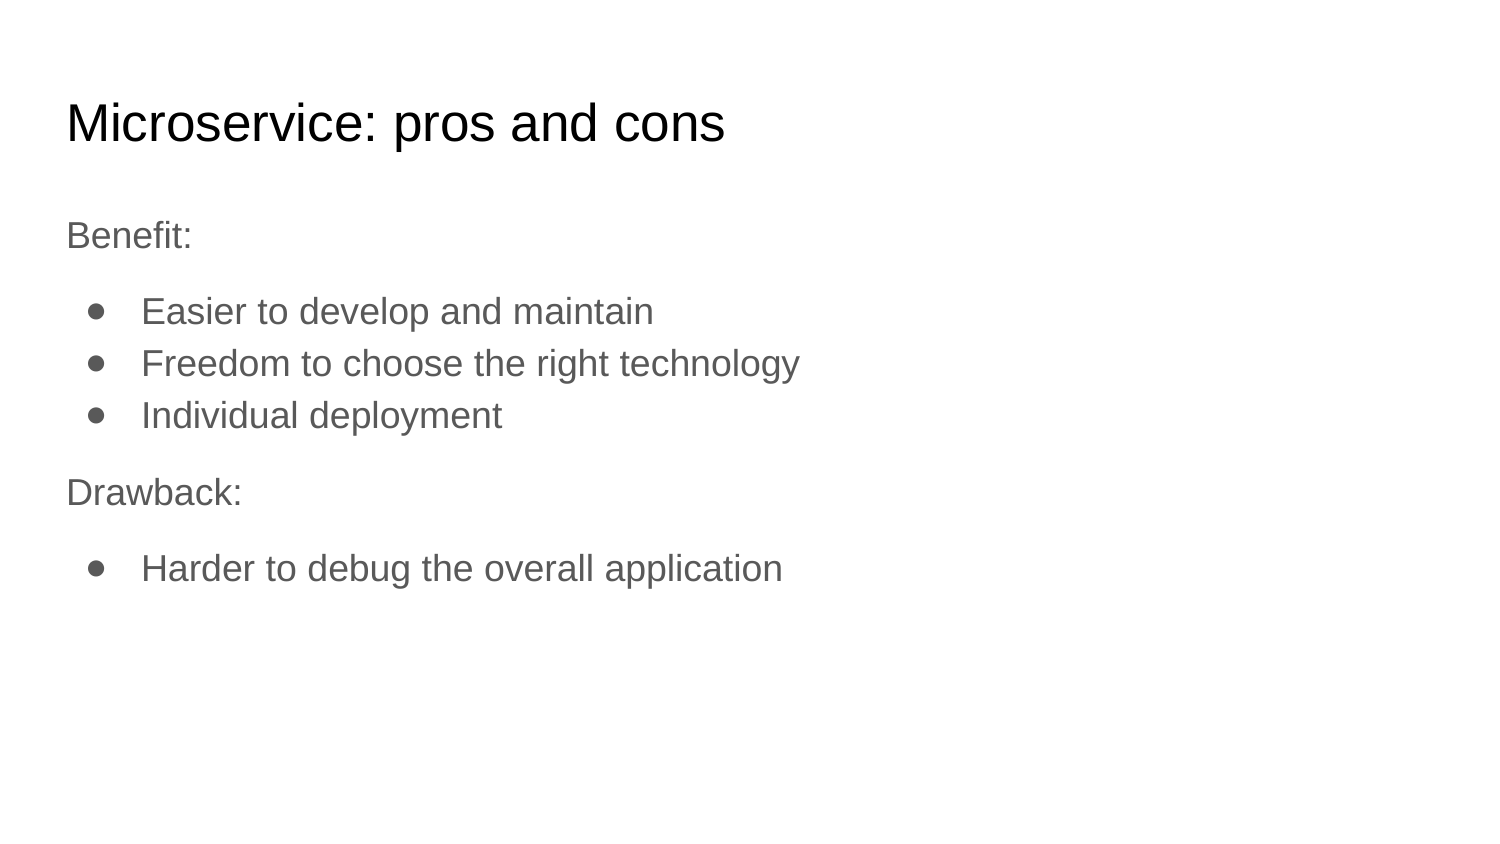

# Microservice: pros and cons
Benefit:
Easier to develop and maintain
Freedom to choose the right technology
Individual deployment
Drawback:
Harder to debug the overall application